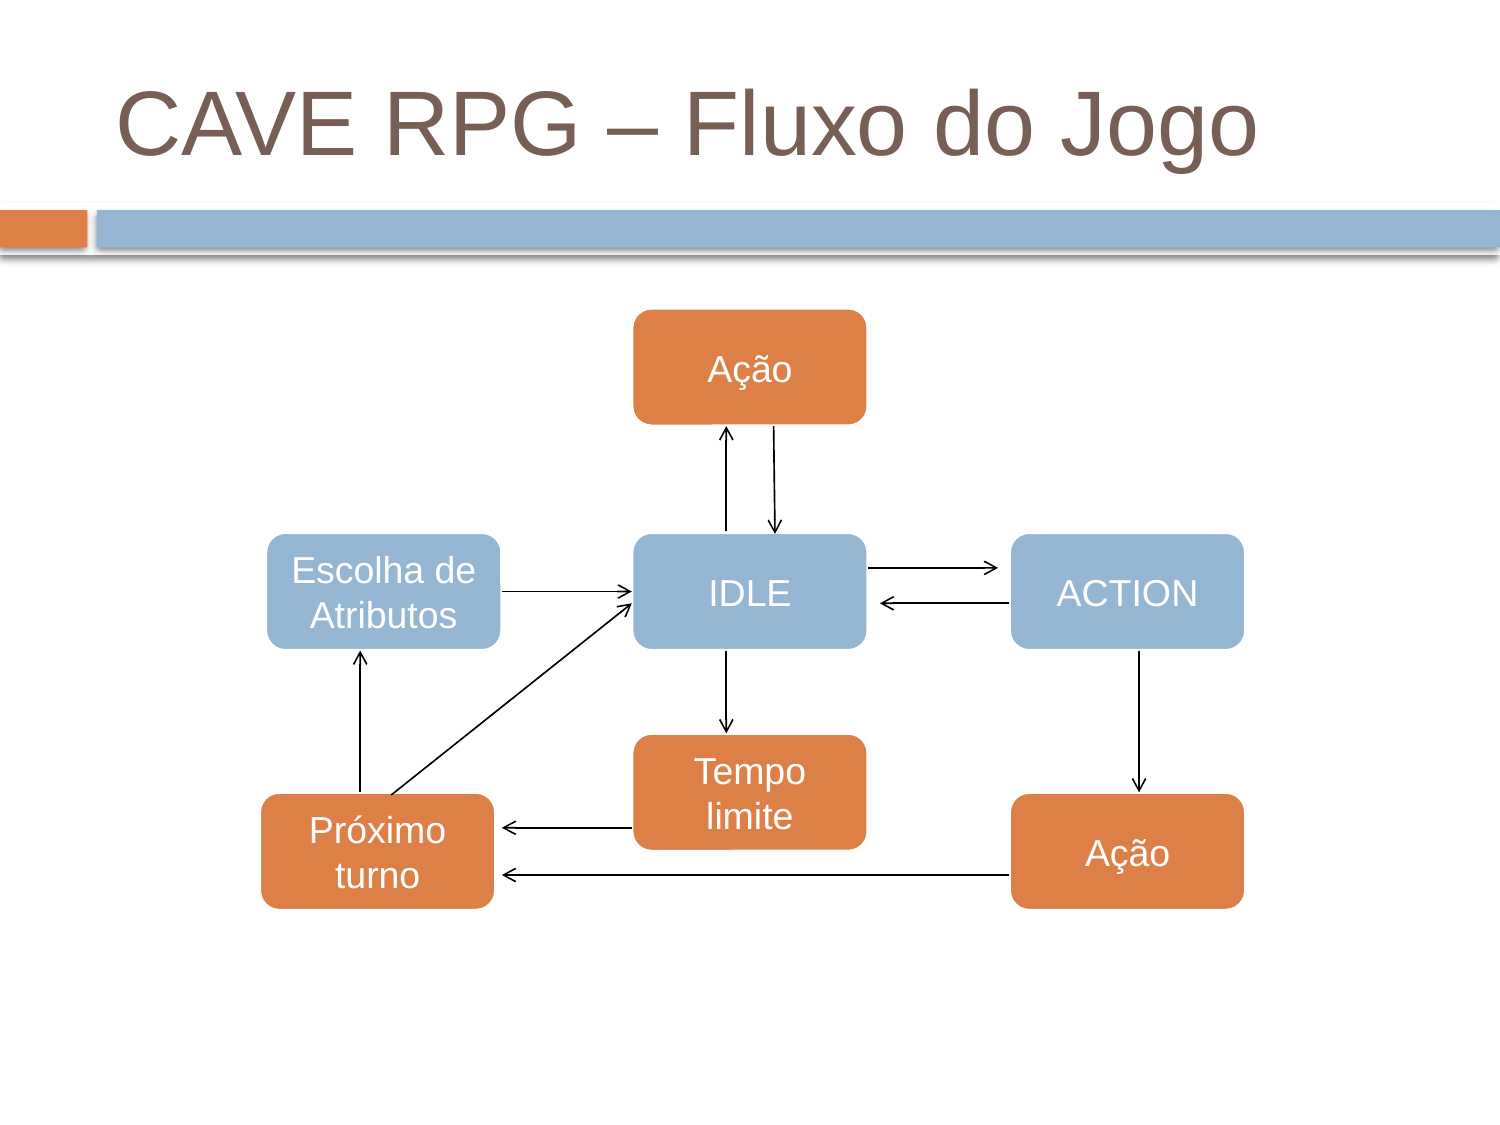

# CAVE RPG – Fluxo do Jogo
Ação
Escolha de Atributos
IDLE
ACTION
Tempo limite
Próximo turno
Ação